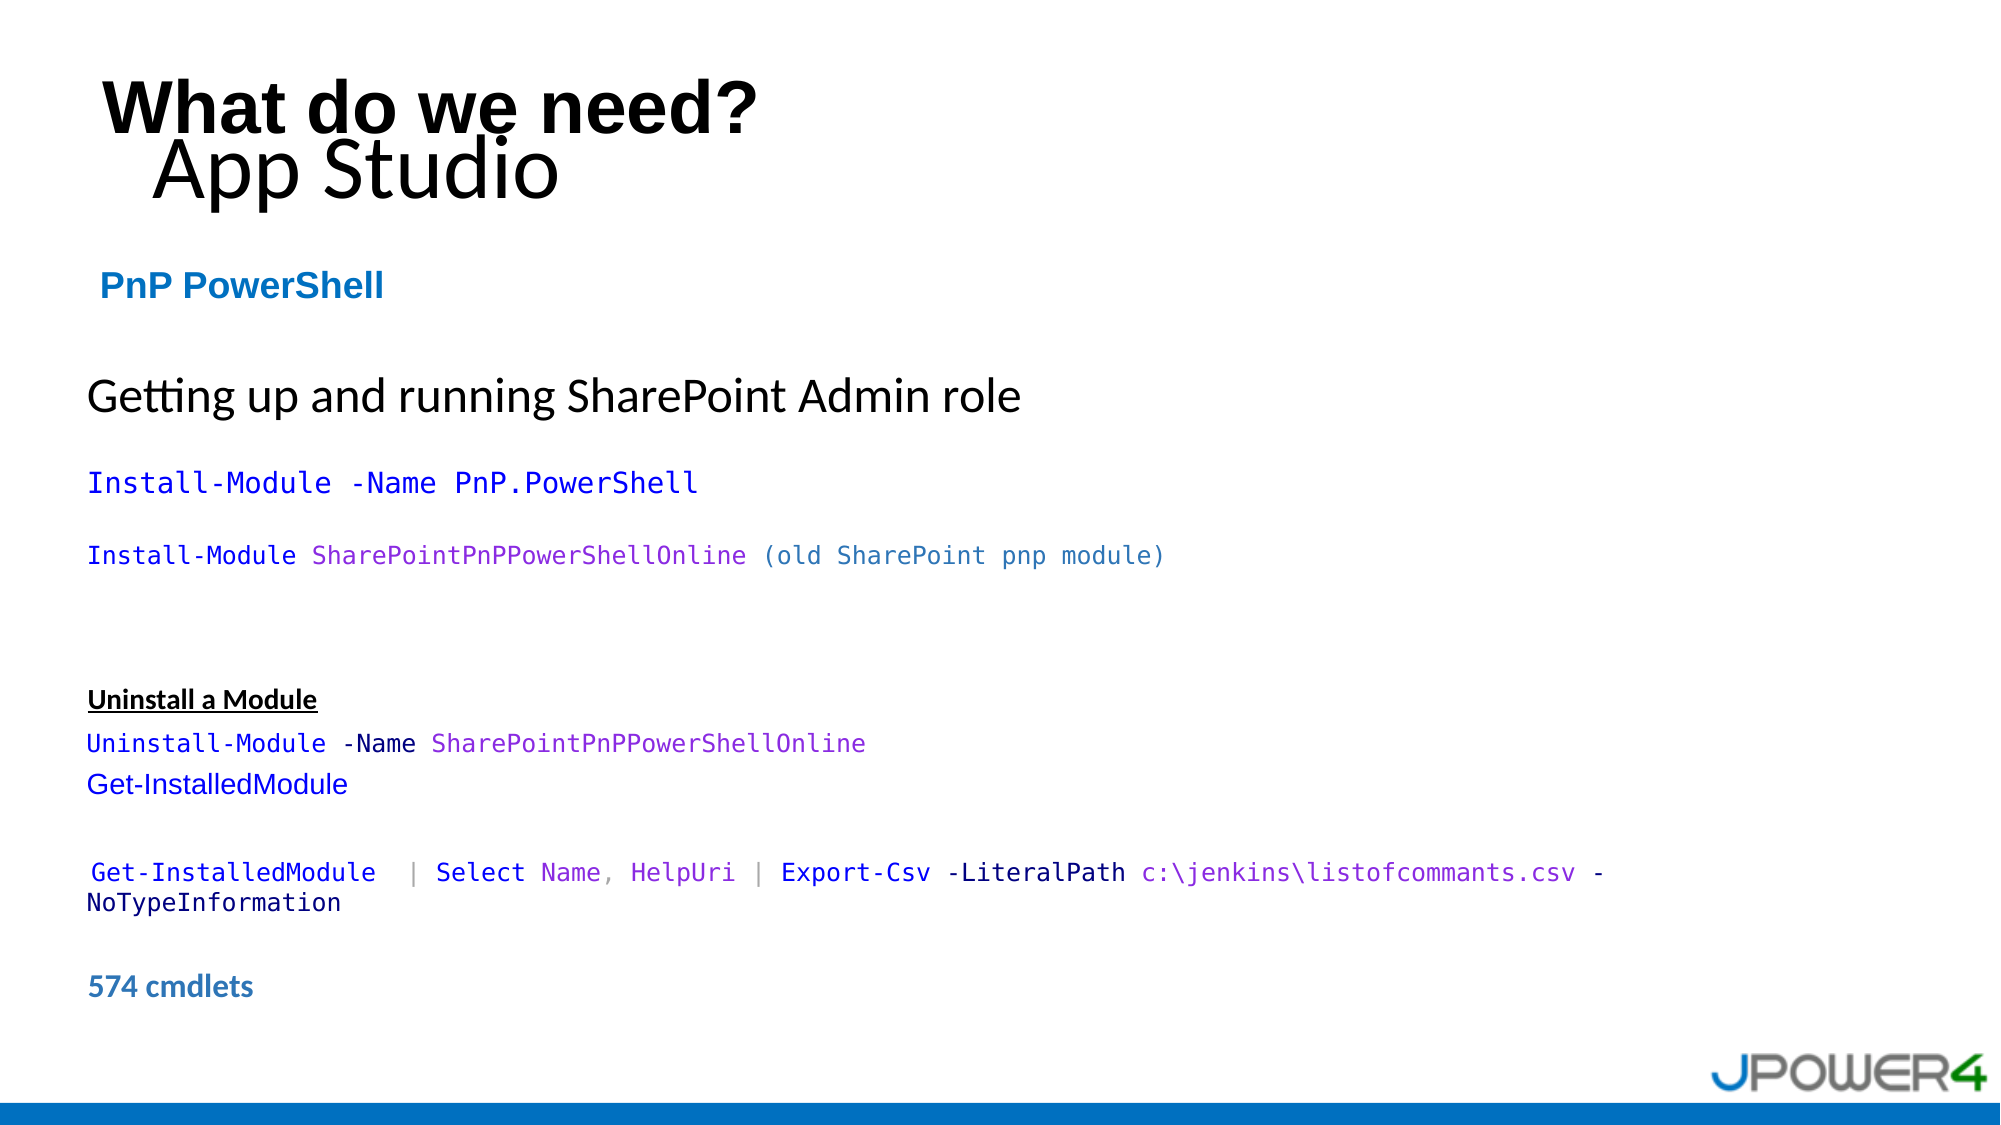

What do we need?
# App Studio
PnP PowerShell
Getting up and running SharePoint Admin role
Install-Module -Name PnP.PowerShell
Install-Module SharePointPnPPowerShellOnline (old SharePoint pnp module)
Uninstall a Module
Uninstall-Module -Name SharePointPnPPowerShellOnline
Get-InstalledModule
 Get-InstalledModule  | Select Name, HelpUri | Export-Csv -LiteralPath c:\jenkins\listofcommants.csv -NoTypeInformation
574 cmdlets